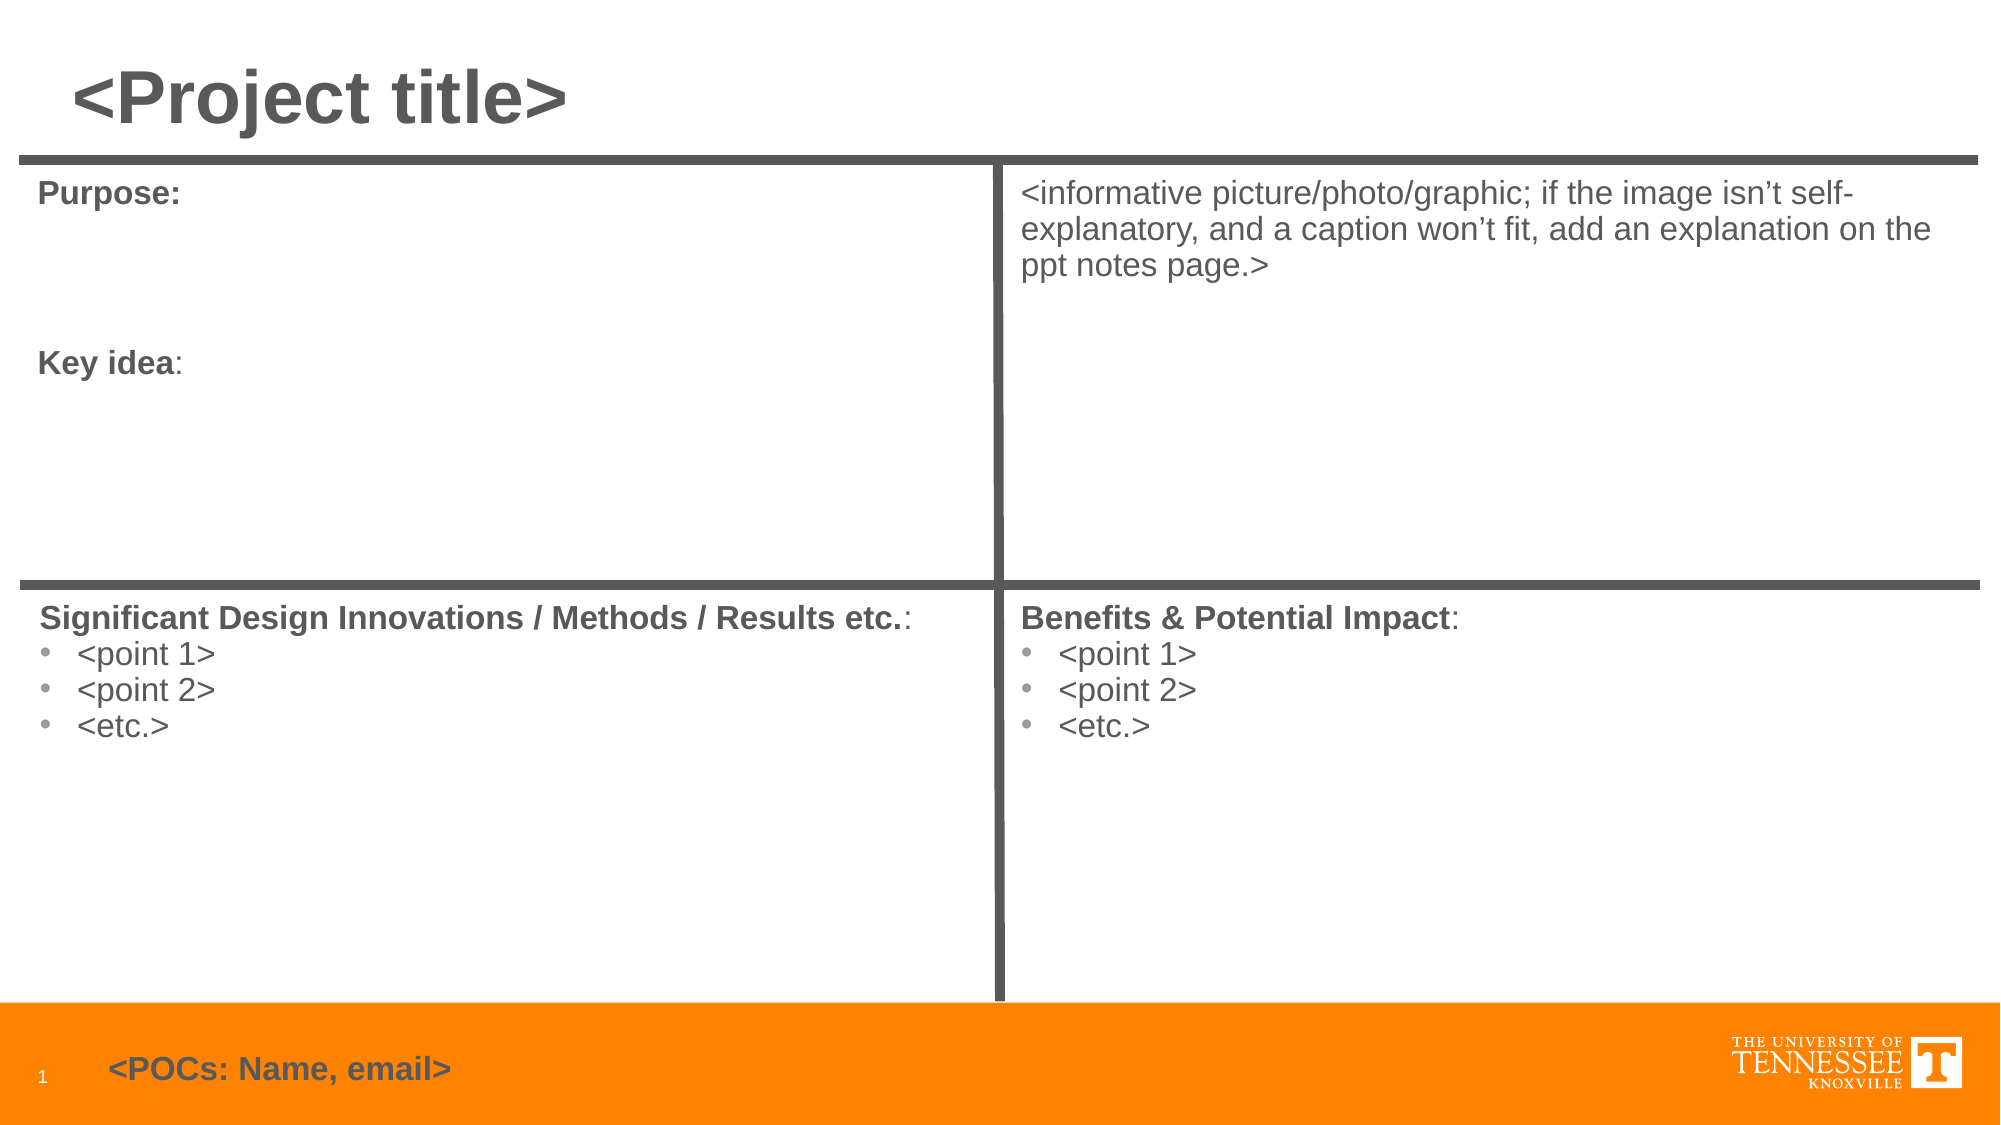

# <Project title>
<informative picture/photo/graphic; if the image isn’t self-explanatory, and a caption won’t fit, add an explanation on the ppt notes page.>
Purpose:

Key idea:
Significant Design Innovations / Methods / Results etc.:
<point 1>
<point 2>
<etc.>

Benefits & Potential Impact:
<point 1>
<point 2>
<etc.>

<POCs: Name, email>
1